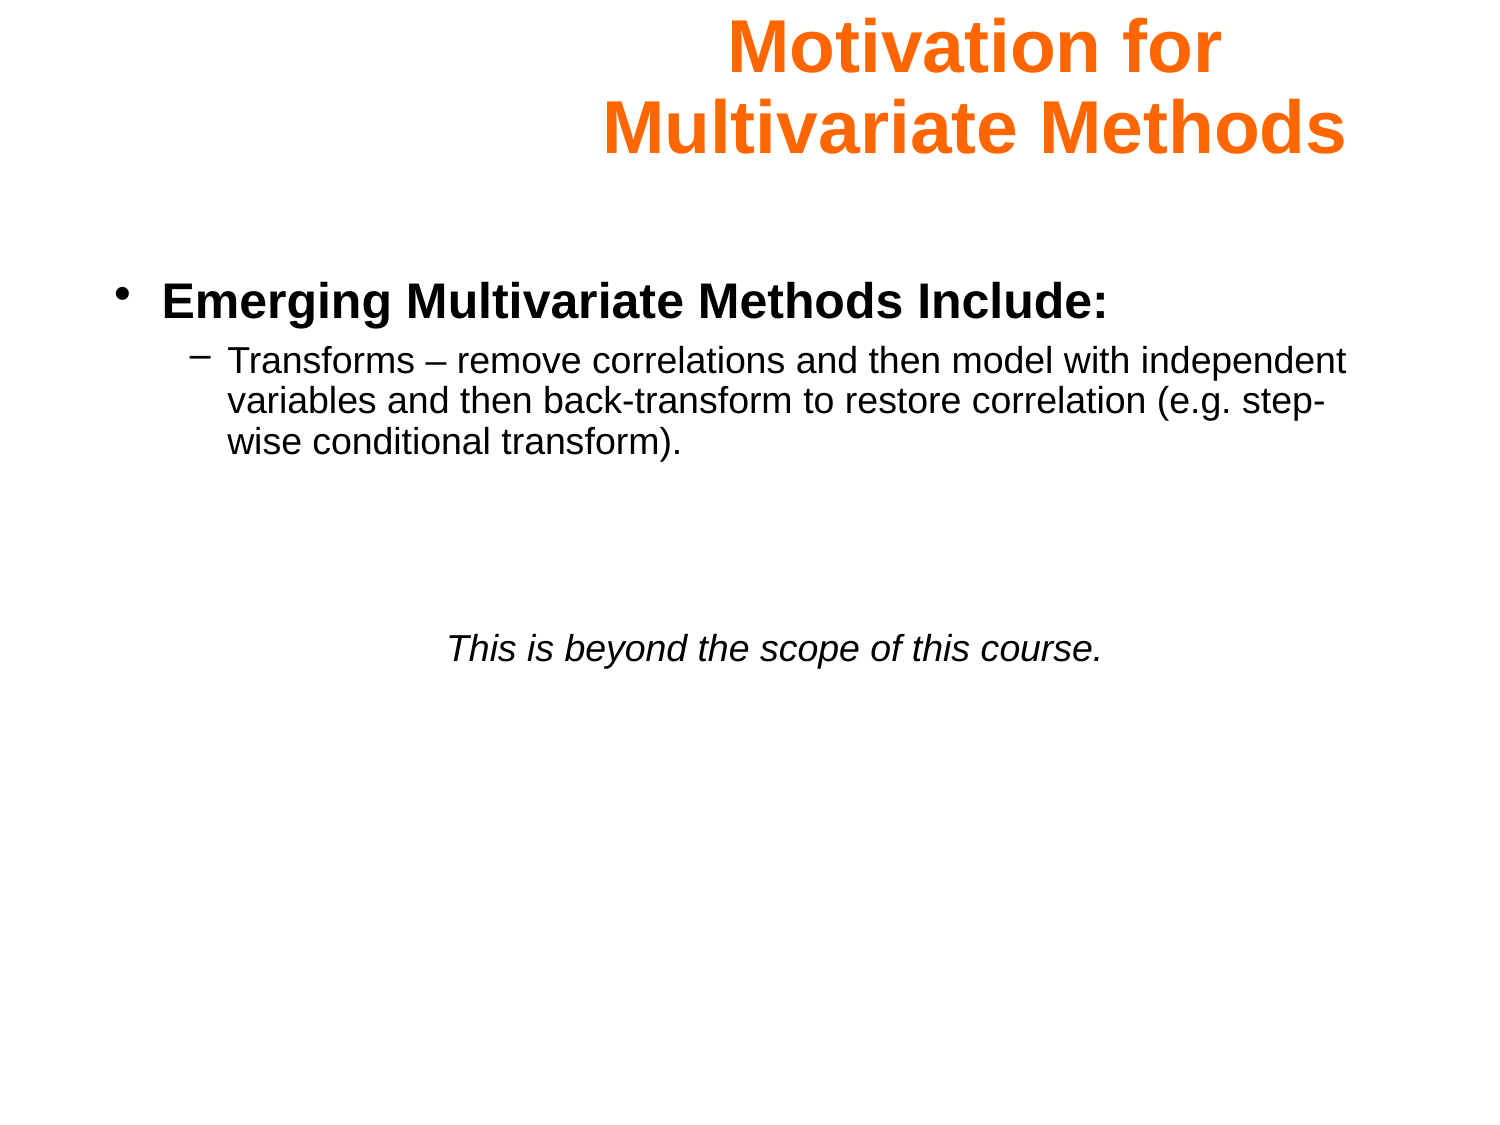

Motivation for Multivariate Methods
Emerging Multivariate Methods Include:
Transforms – remove correlations and then model with independent variables and then back-transform to restore correlation (e.g. step-wise conditional transform).

This is beyond the scope of this course.